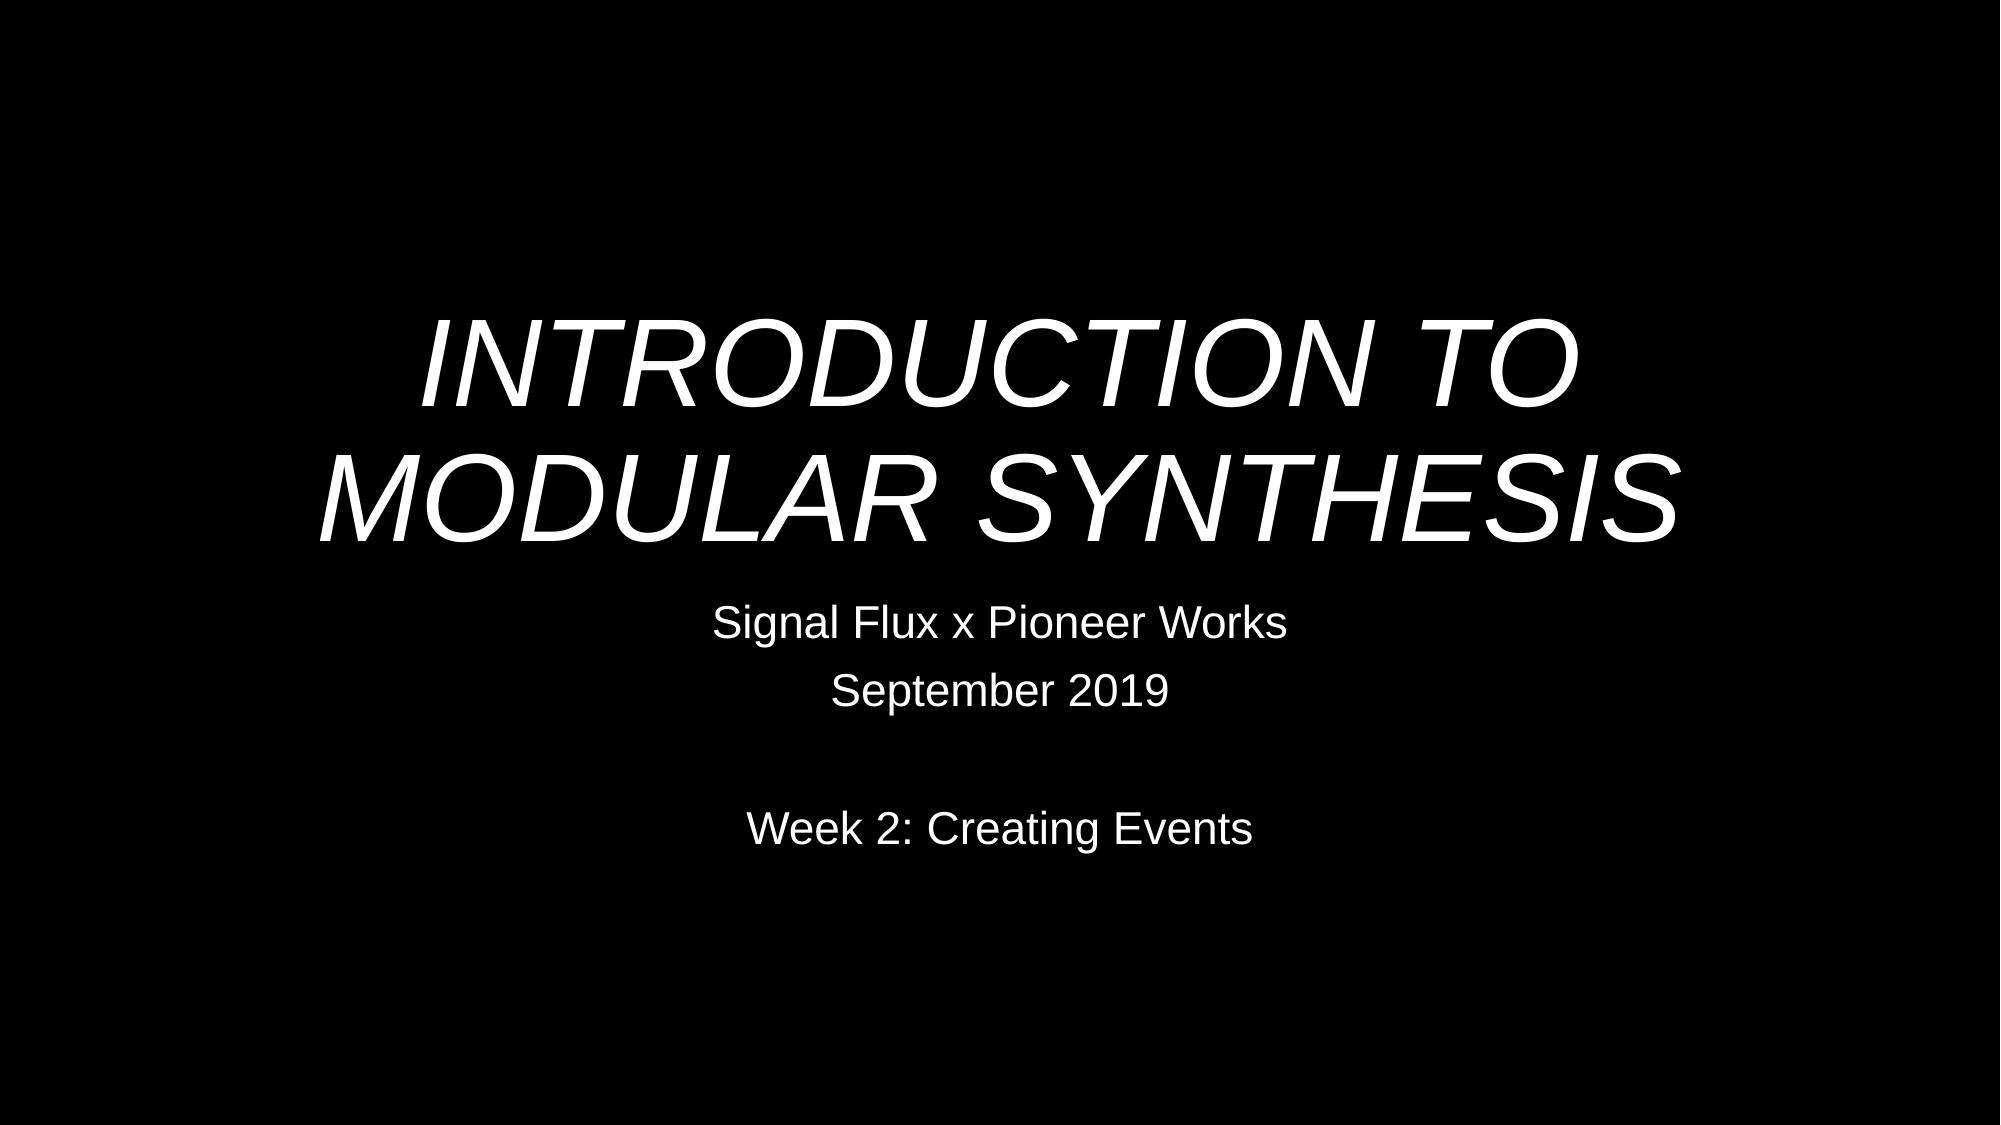

# INTRODUCTION TO MODULAR SYNTHESIS
Signal Flux x Pioneer Works
September 2019

Week 2: Creating Events